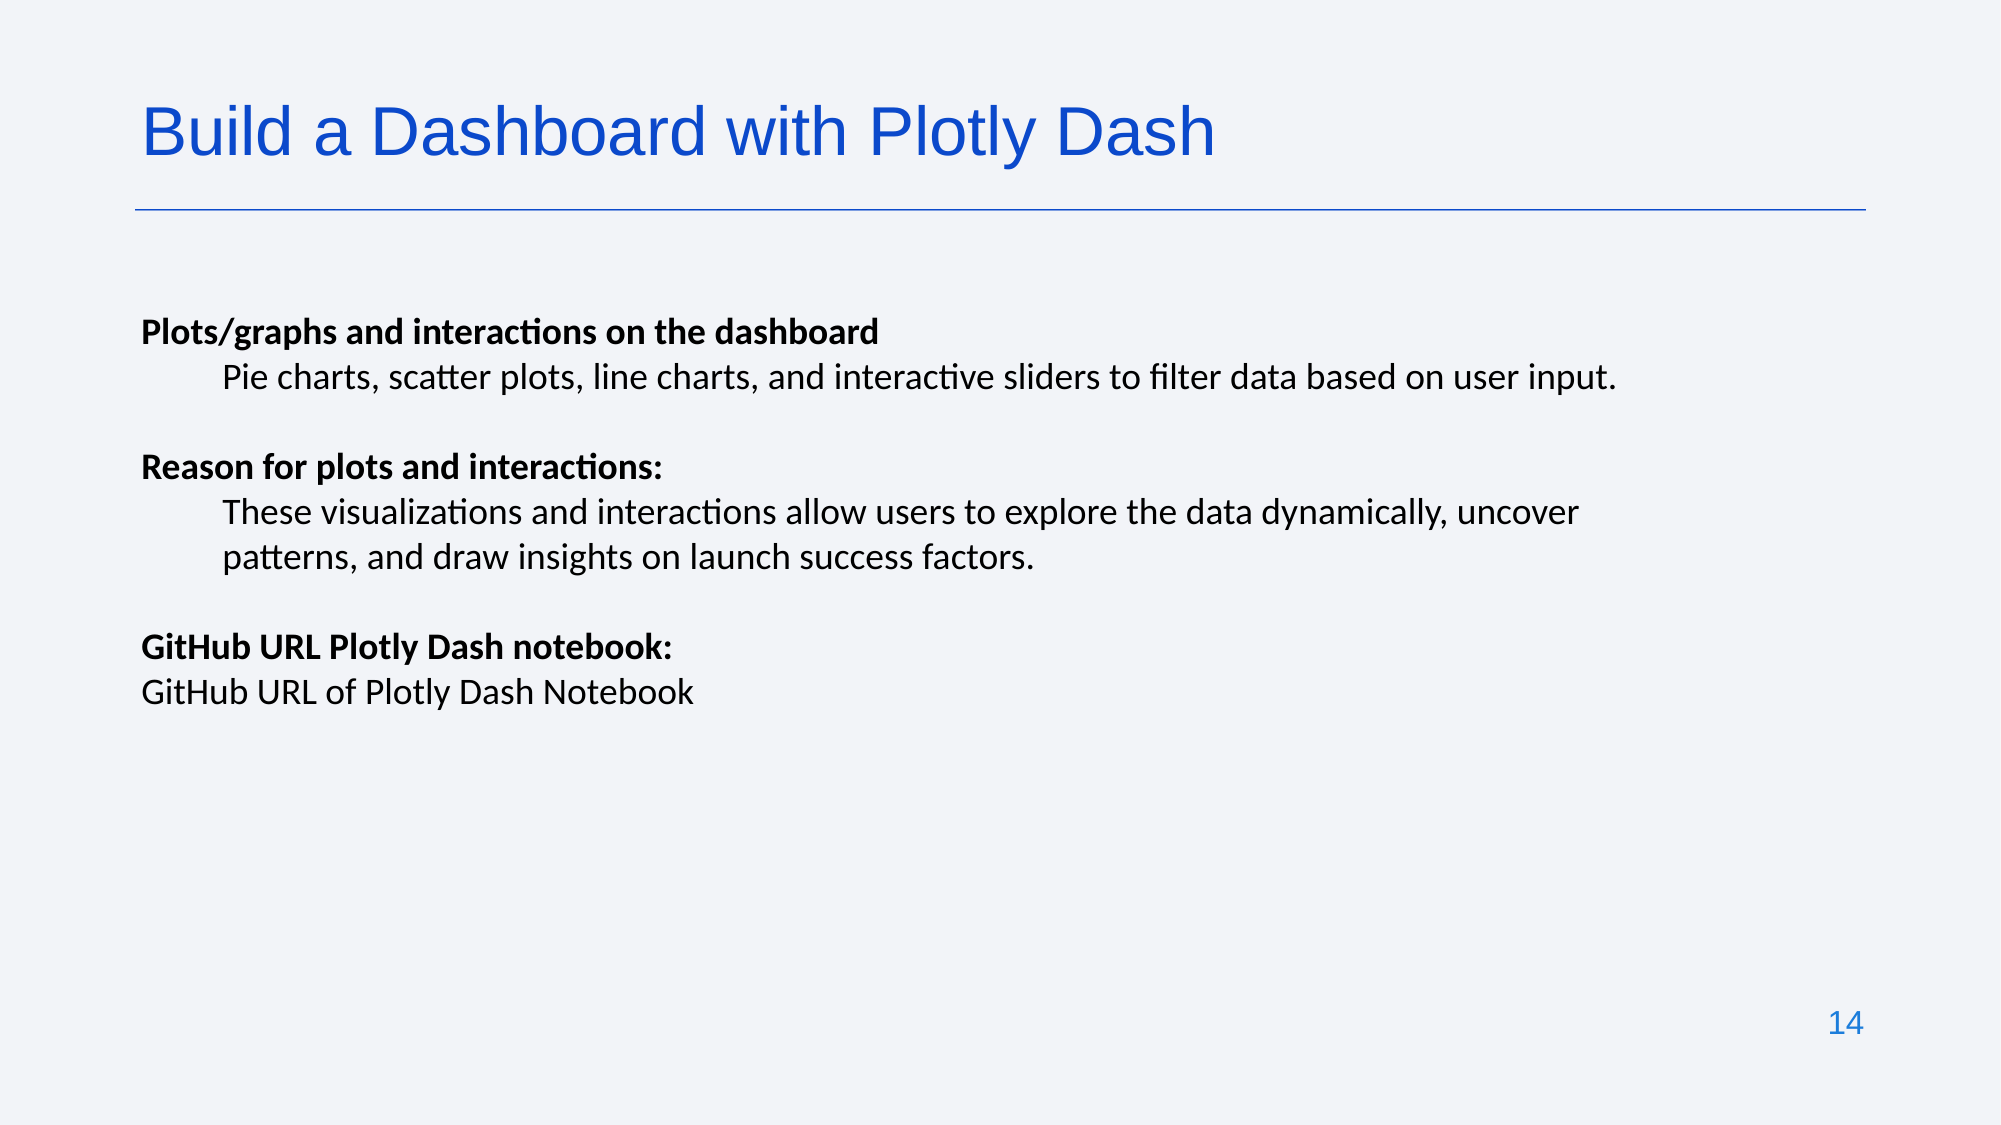

Build a Dashboard with Plotly Dash
Plots/graphs and interactions on the dashboard
Pie charts, scatter plots, line charts, and interactive sliders to filter data based on user input.

Reason for plots and interactions:
These visualizations and interactions allow users to explore the data dynamically, uncover patterns, and draw insights on launch success factors.

GitHub URL Plotly Dash notebook:
GitHub URL of Plotly Dash Notebook
14